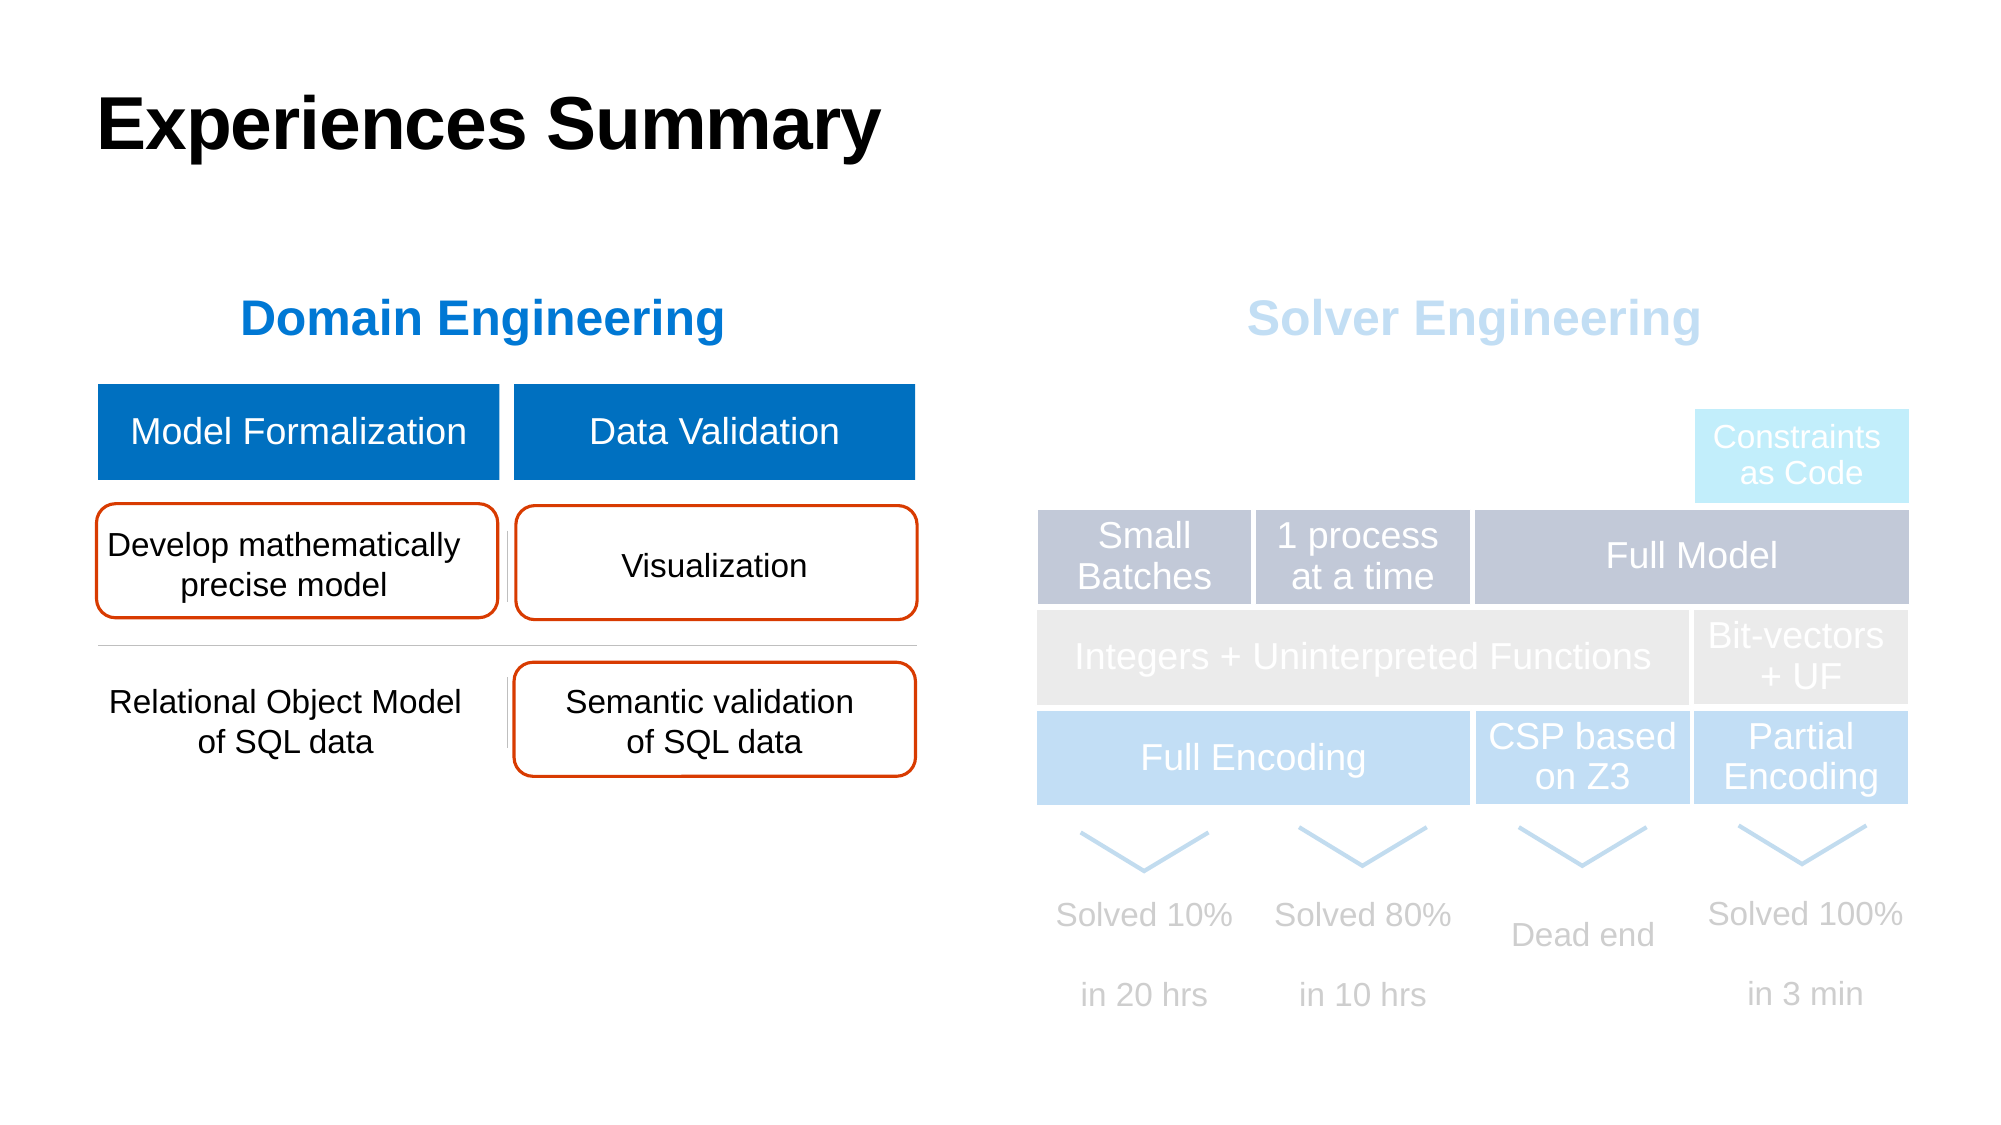

Experiences Summary

Domain Engineering
Solver Engineering
Model Formalization
Data Validation
Constraints
as Code

Full Model
1 process
at a time
Small Batches
Develop mathematically precise model
Visualization
Bit-vectors
+ UF
Integers + Uninterpreted Functions

Relational Object Model of SQL data
Semantic validation
of SQL data
Full Encoding
Partial Encoding
CSP based on Z3

Solved 100%
in 3 min
Solved 10%
in 20 hrs
Solved 80%
in 10 hrs
Dead end